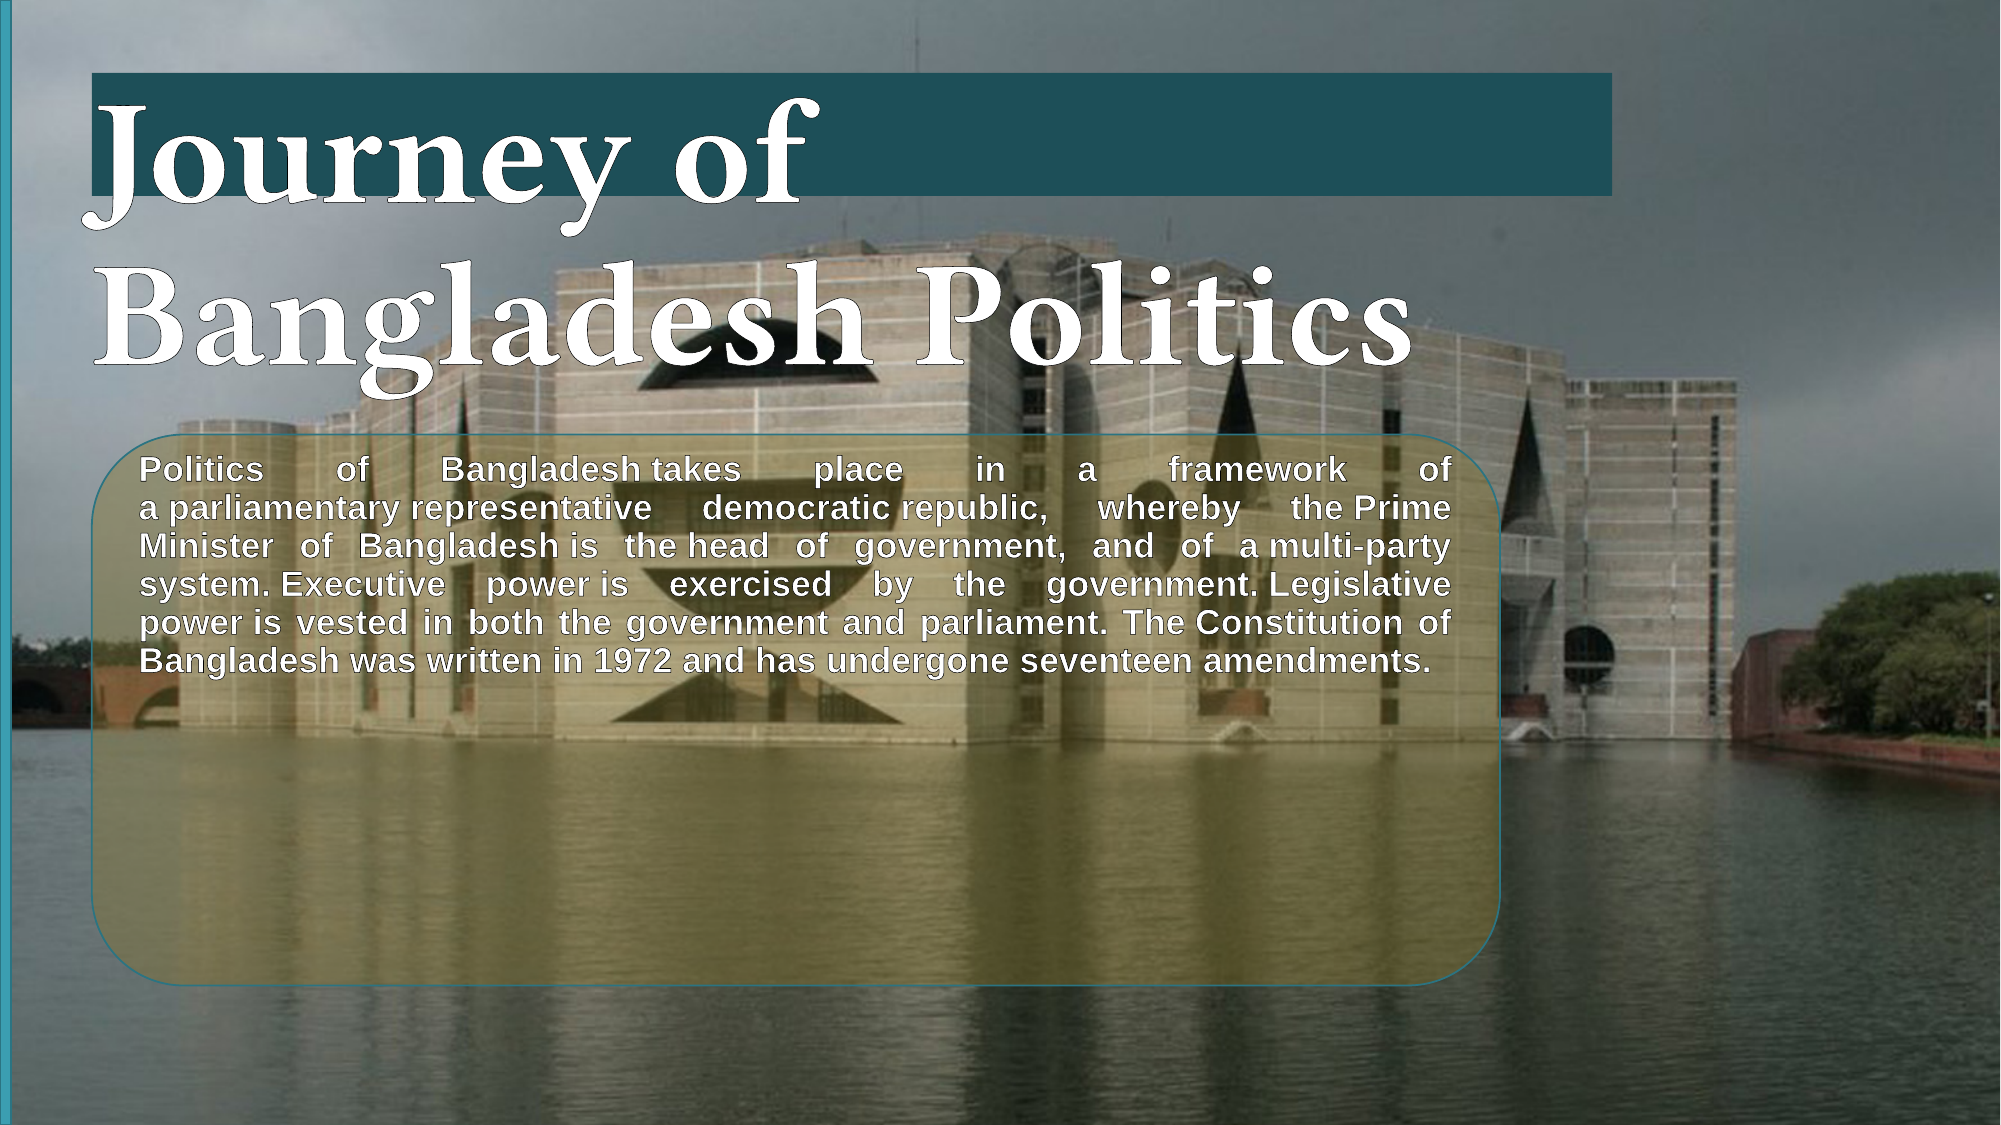

Journey of Bangladesh Politics
# Politics of Bangladesh takes place in a framework of a parliamentary representative democratic republic, whereby the Prime Minister of Bangladesh is the head of government, and of a multi-party system. Executive power is exercised by the government. Legislative power is vested in both the government and parliament. The Constitution of Bangladesh was written in 1972 and has undergone seventeen amendments.